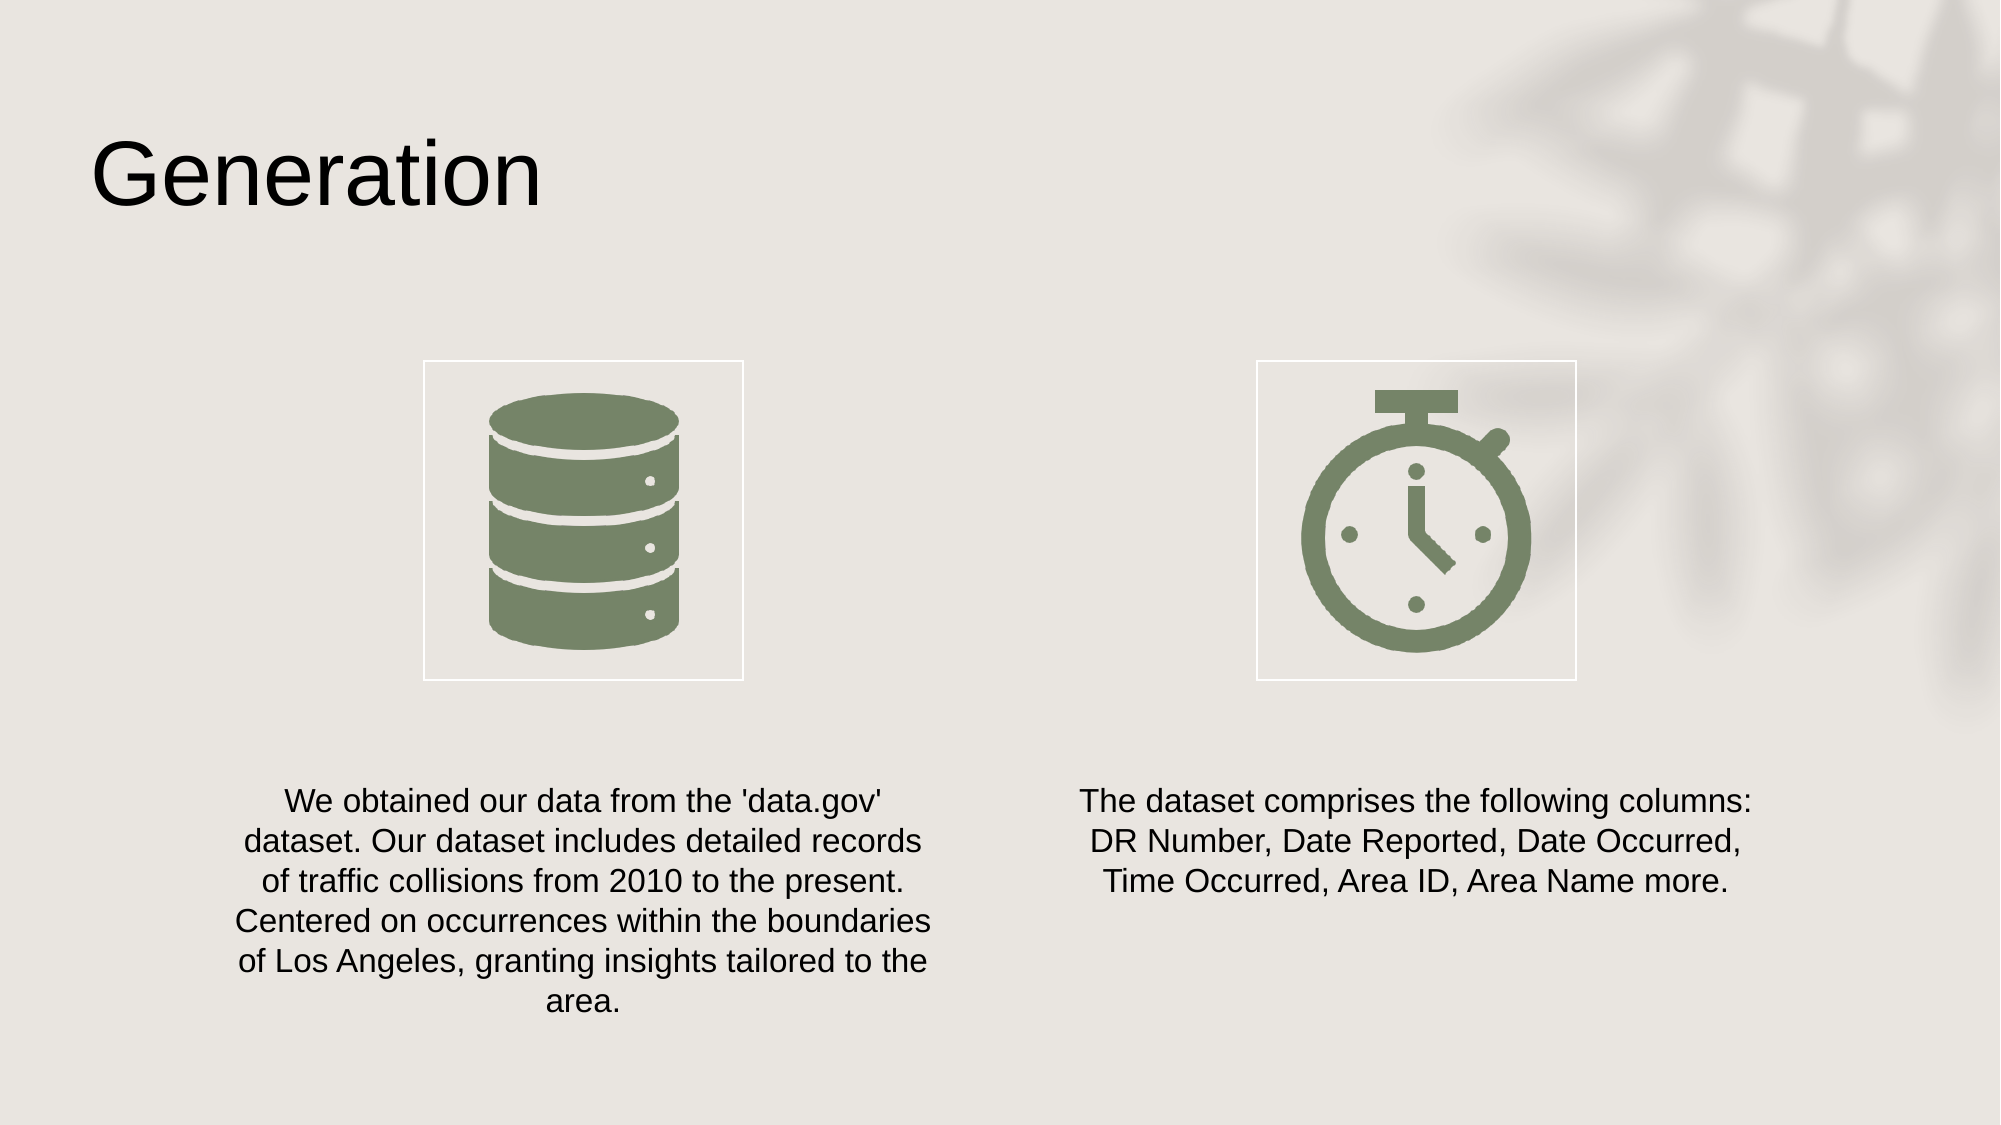

# Generation
We obtained our data from the 'data.gov' dataset. Our dataset includes detailed records of traffic collisions from 2010 to the present. Centered on occurrences within the boundaries of Los Angeles, granting insights tailored to the area.
The dataset comprises the following columns: DR Number, Date Reported, Date Occurred, Time Occurred, Area ID, Area Name more.